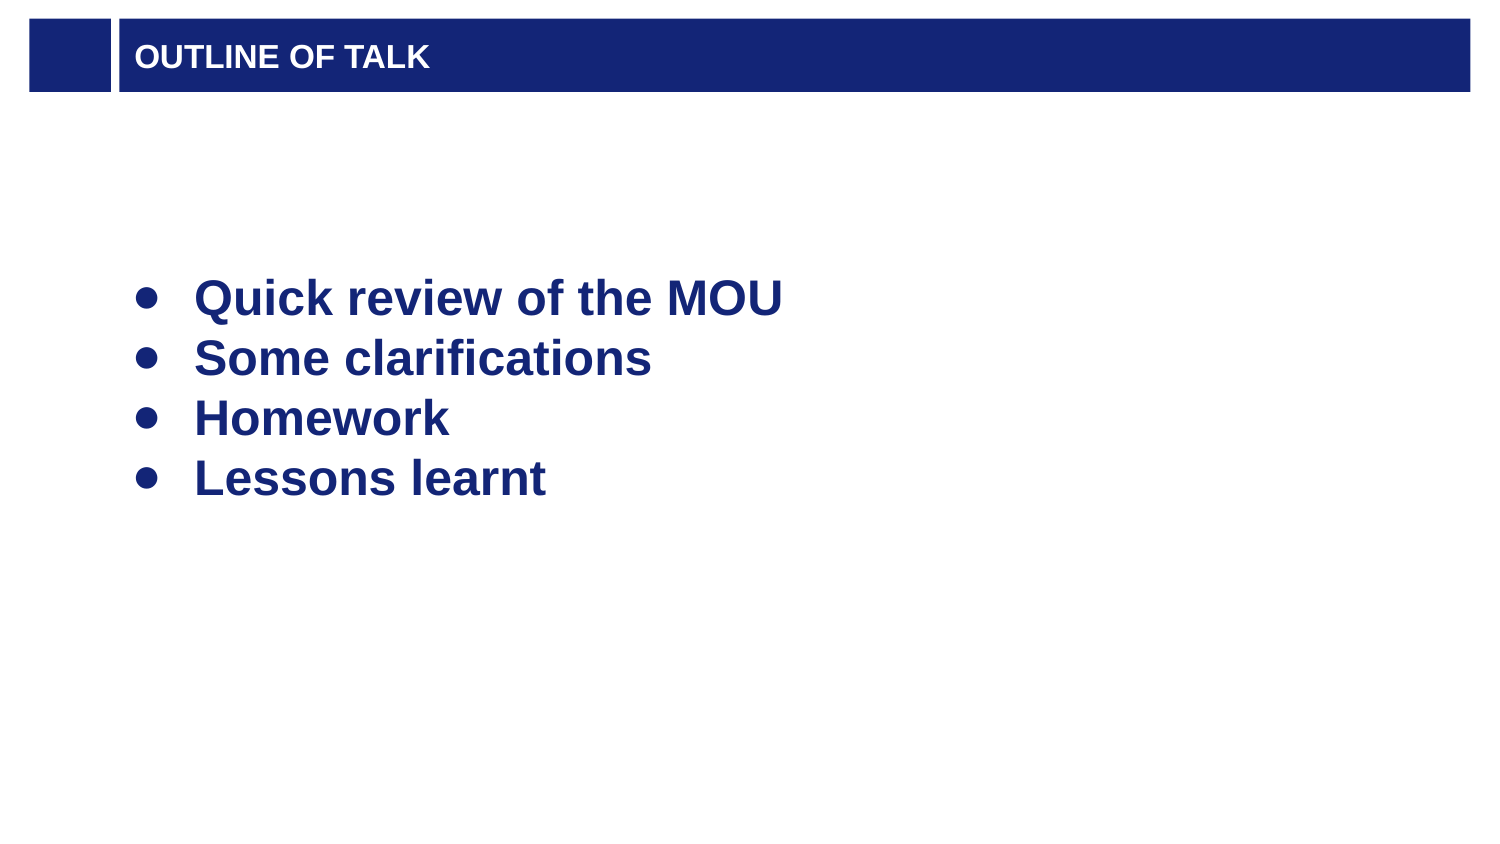

# OUTLINE OF TALK

Quick review of the MOU
Some clarifications
Homework
Lessons learnt